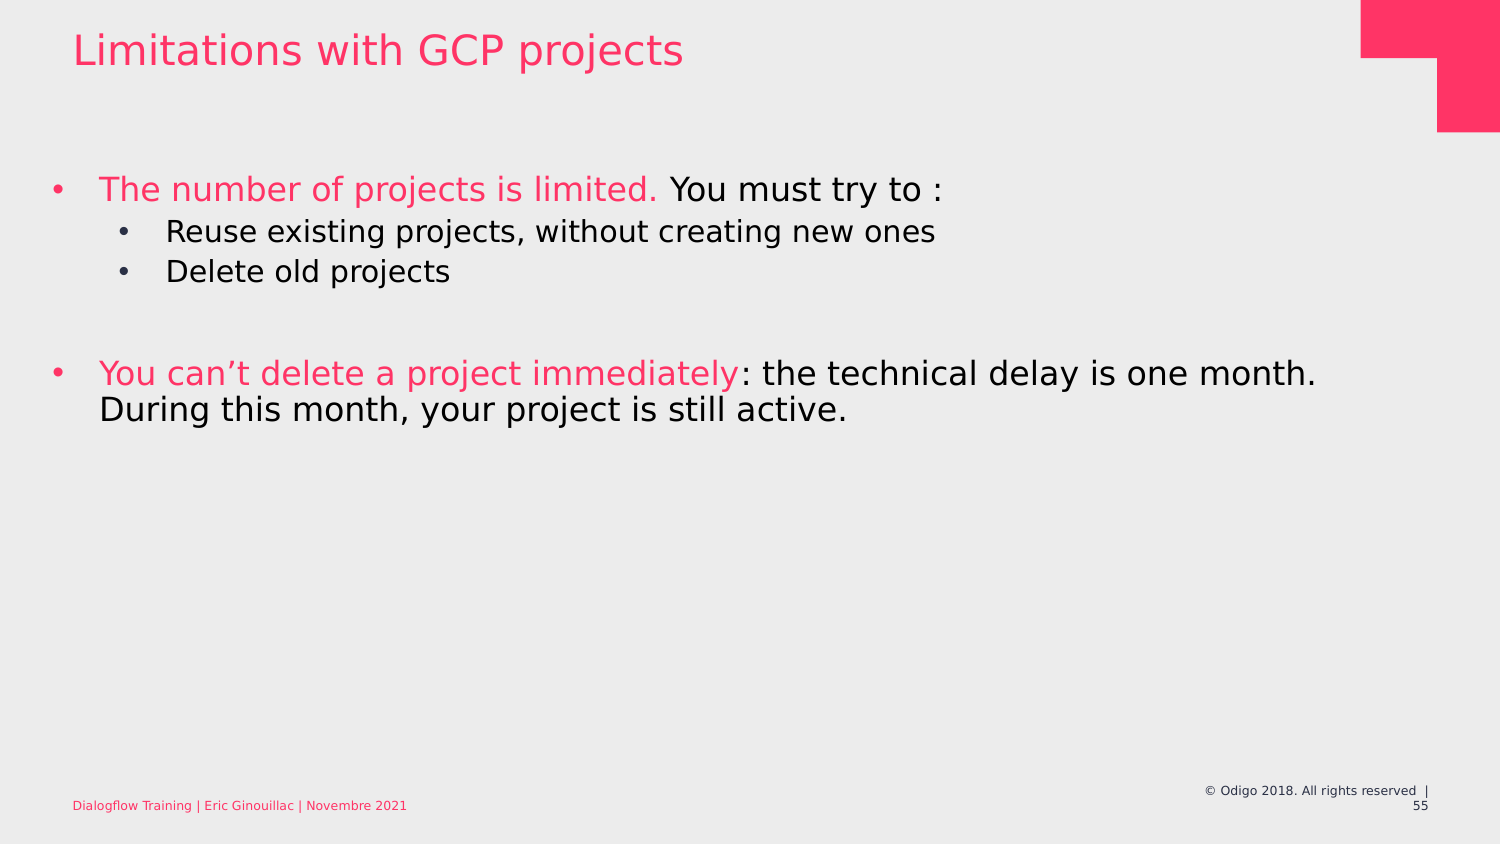

# Limitations with GCP projects

The number of projects is limited. You must try to :
Reuse existing projects, without creating new ones
Delete old projects

You can’t delete a project immediately: the technical delay is one month. During this month, your project is still active.